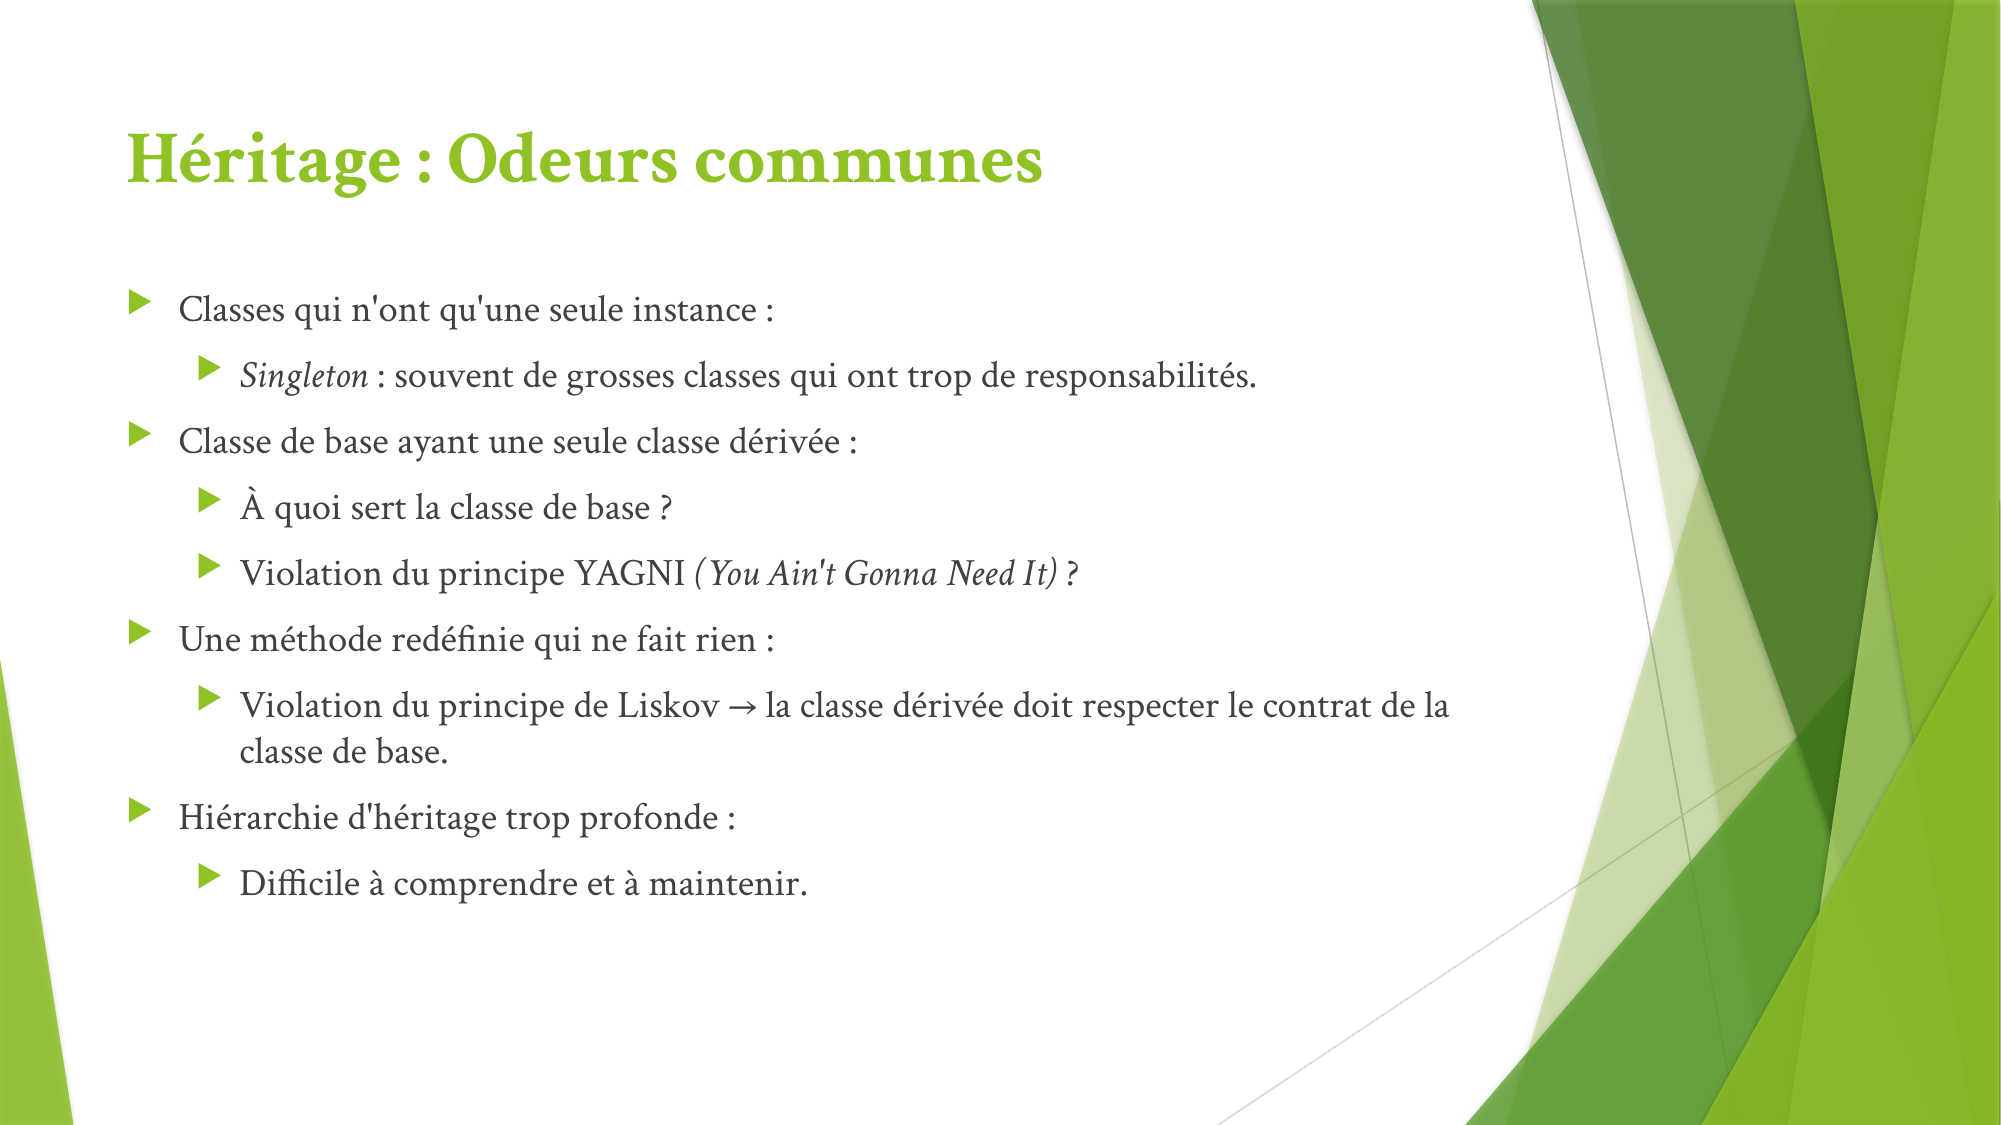

# Héritage : Odeurs communes
Classes qui n'ont qu'une seule instance :
Singleton : souvent de grosses classes qui ont trop de responsabilités.
Classe de base ayant une seule classe dérivée :
À quoi sert la classe de base ?
Violation du principe YAGNI (You Ain't Gonna Need It) ?
Une méthode redéfinie qui ne fait rien :
Violation du principe de Liskov → la classe dérivée doit respecter le contrat de la classe de base.
Hiérarchie d'héritage trop profonde :
Difficile à comprendre et à maintenir.